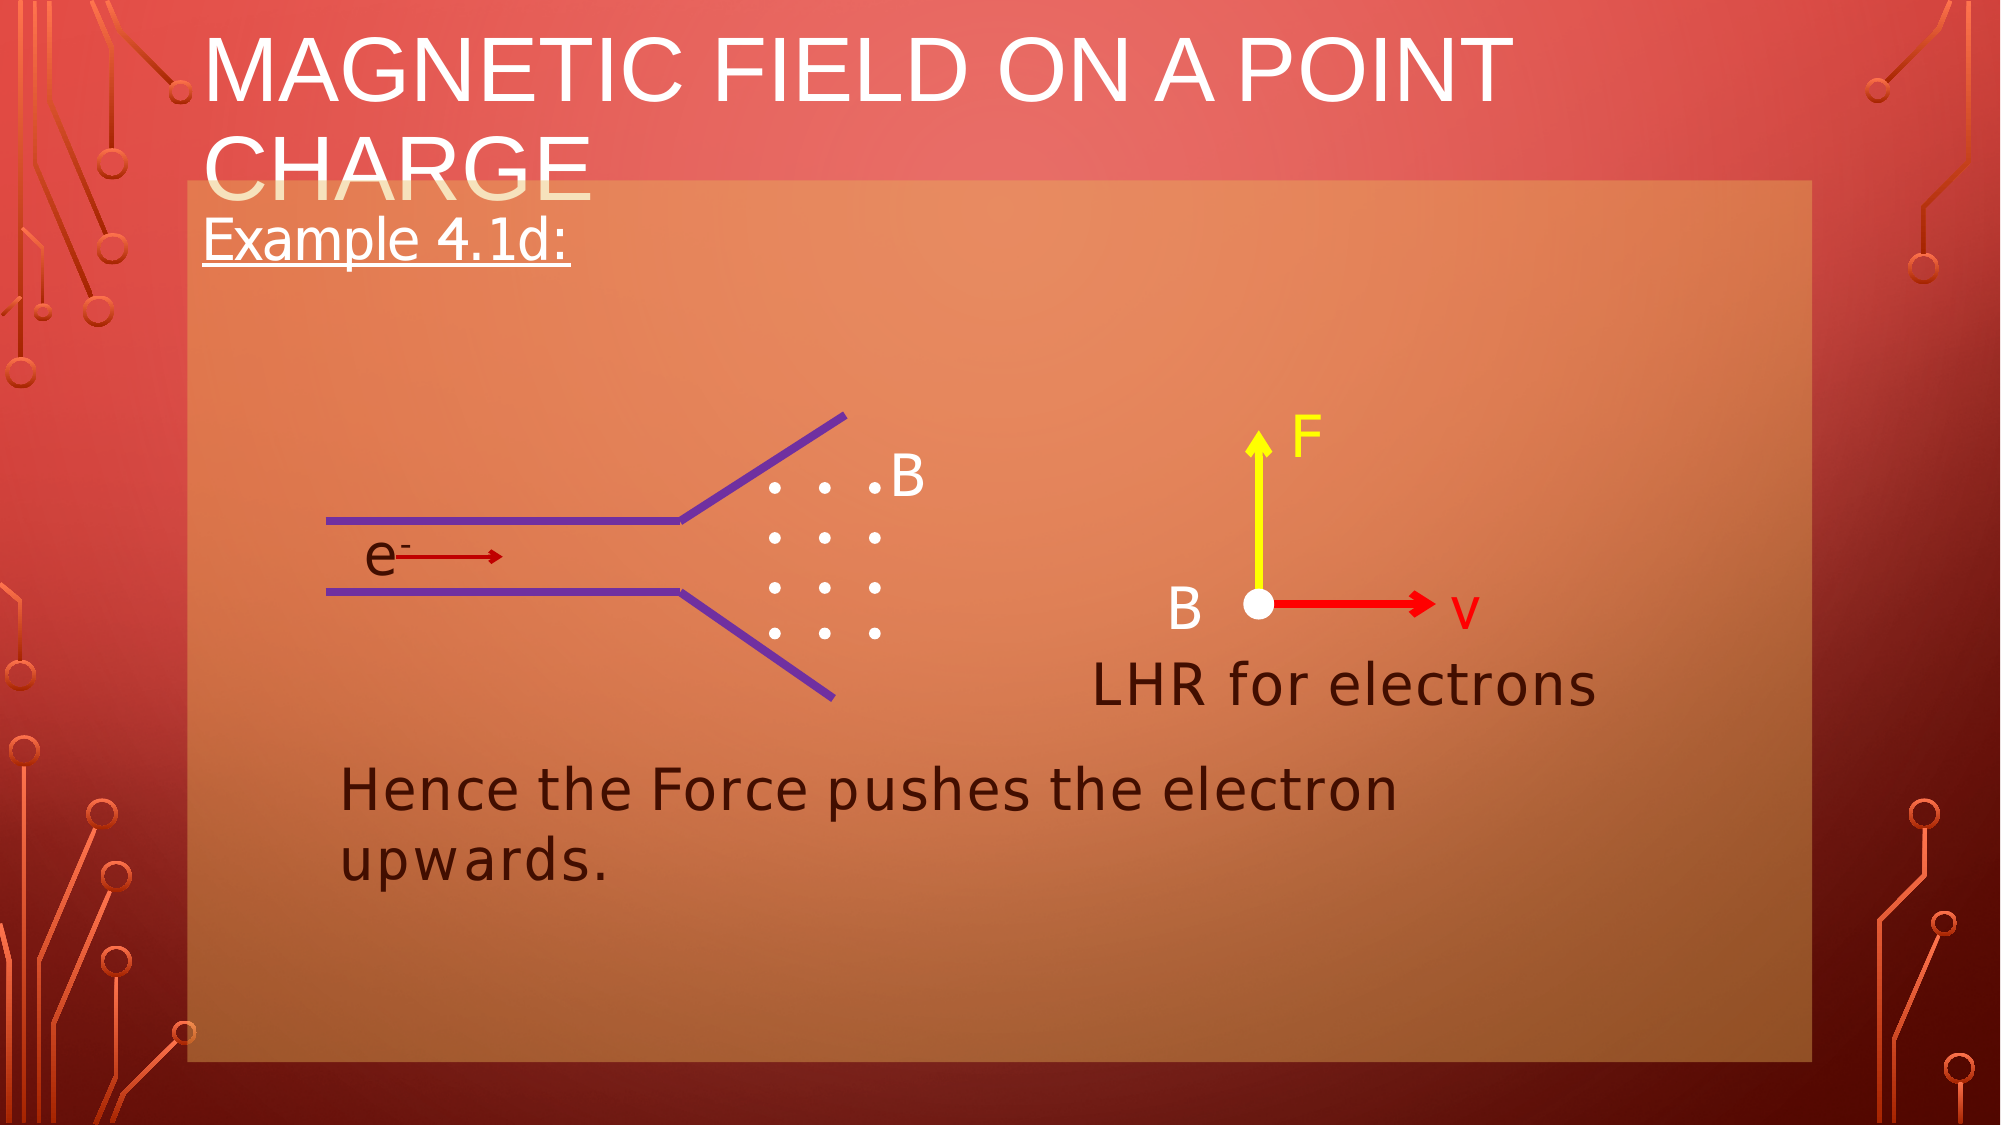

# Magnetic Field on a Point Charge
Example 4.1d:
F
B

e-
B
v

LHR for electrons
Hence the Force pushes the electron upwards.